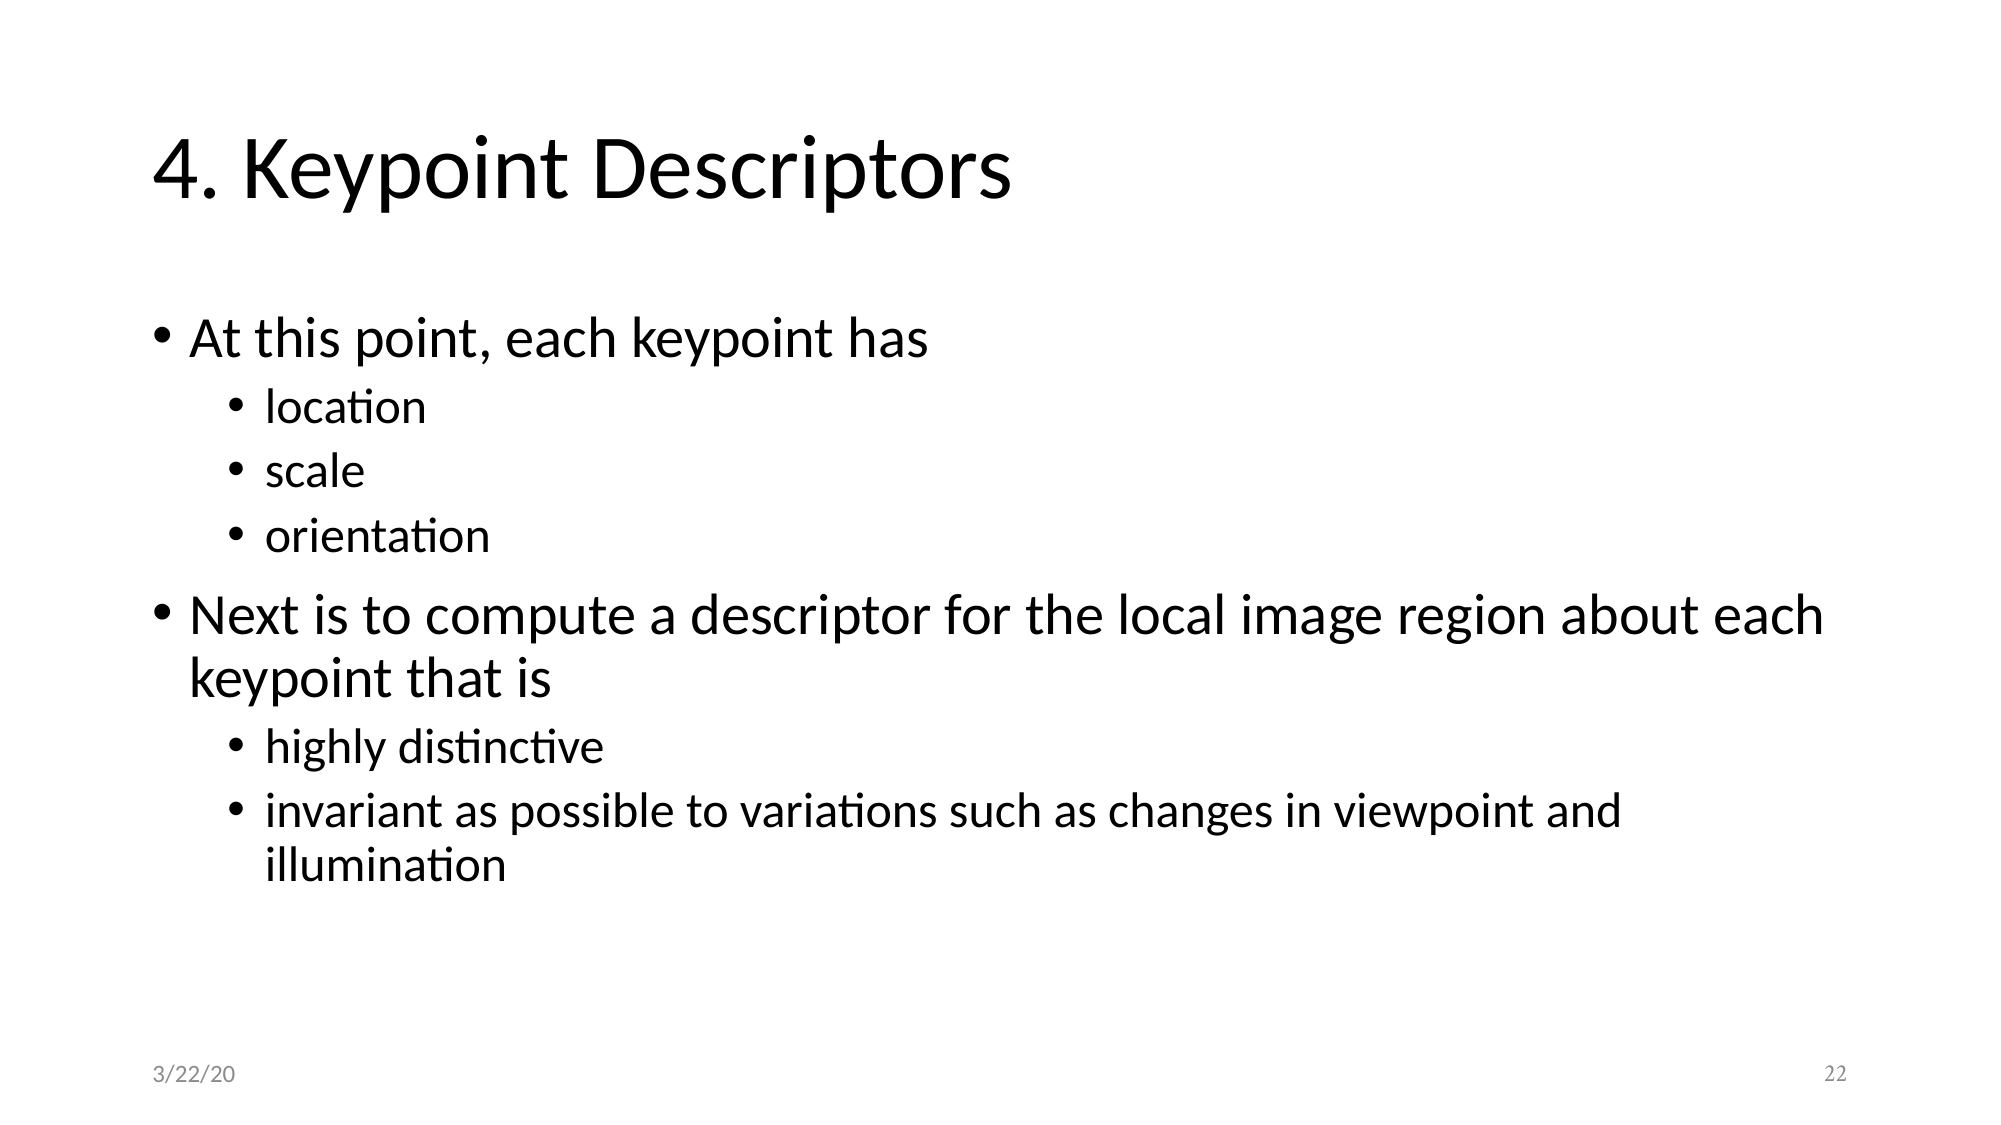

# 4. Keypoint Descriptors
At this point, each keypoint has
location
scale
orientation
Next is to compute a descriptor for the local image region about each keypoint that is
highly distinctive
invariant as possible to variations such as changes in viewpoint and illumination
3/22/20
22